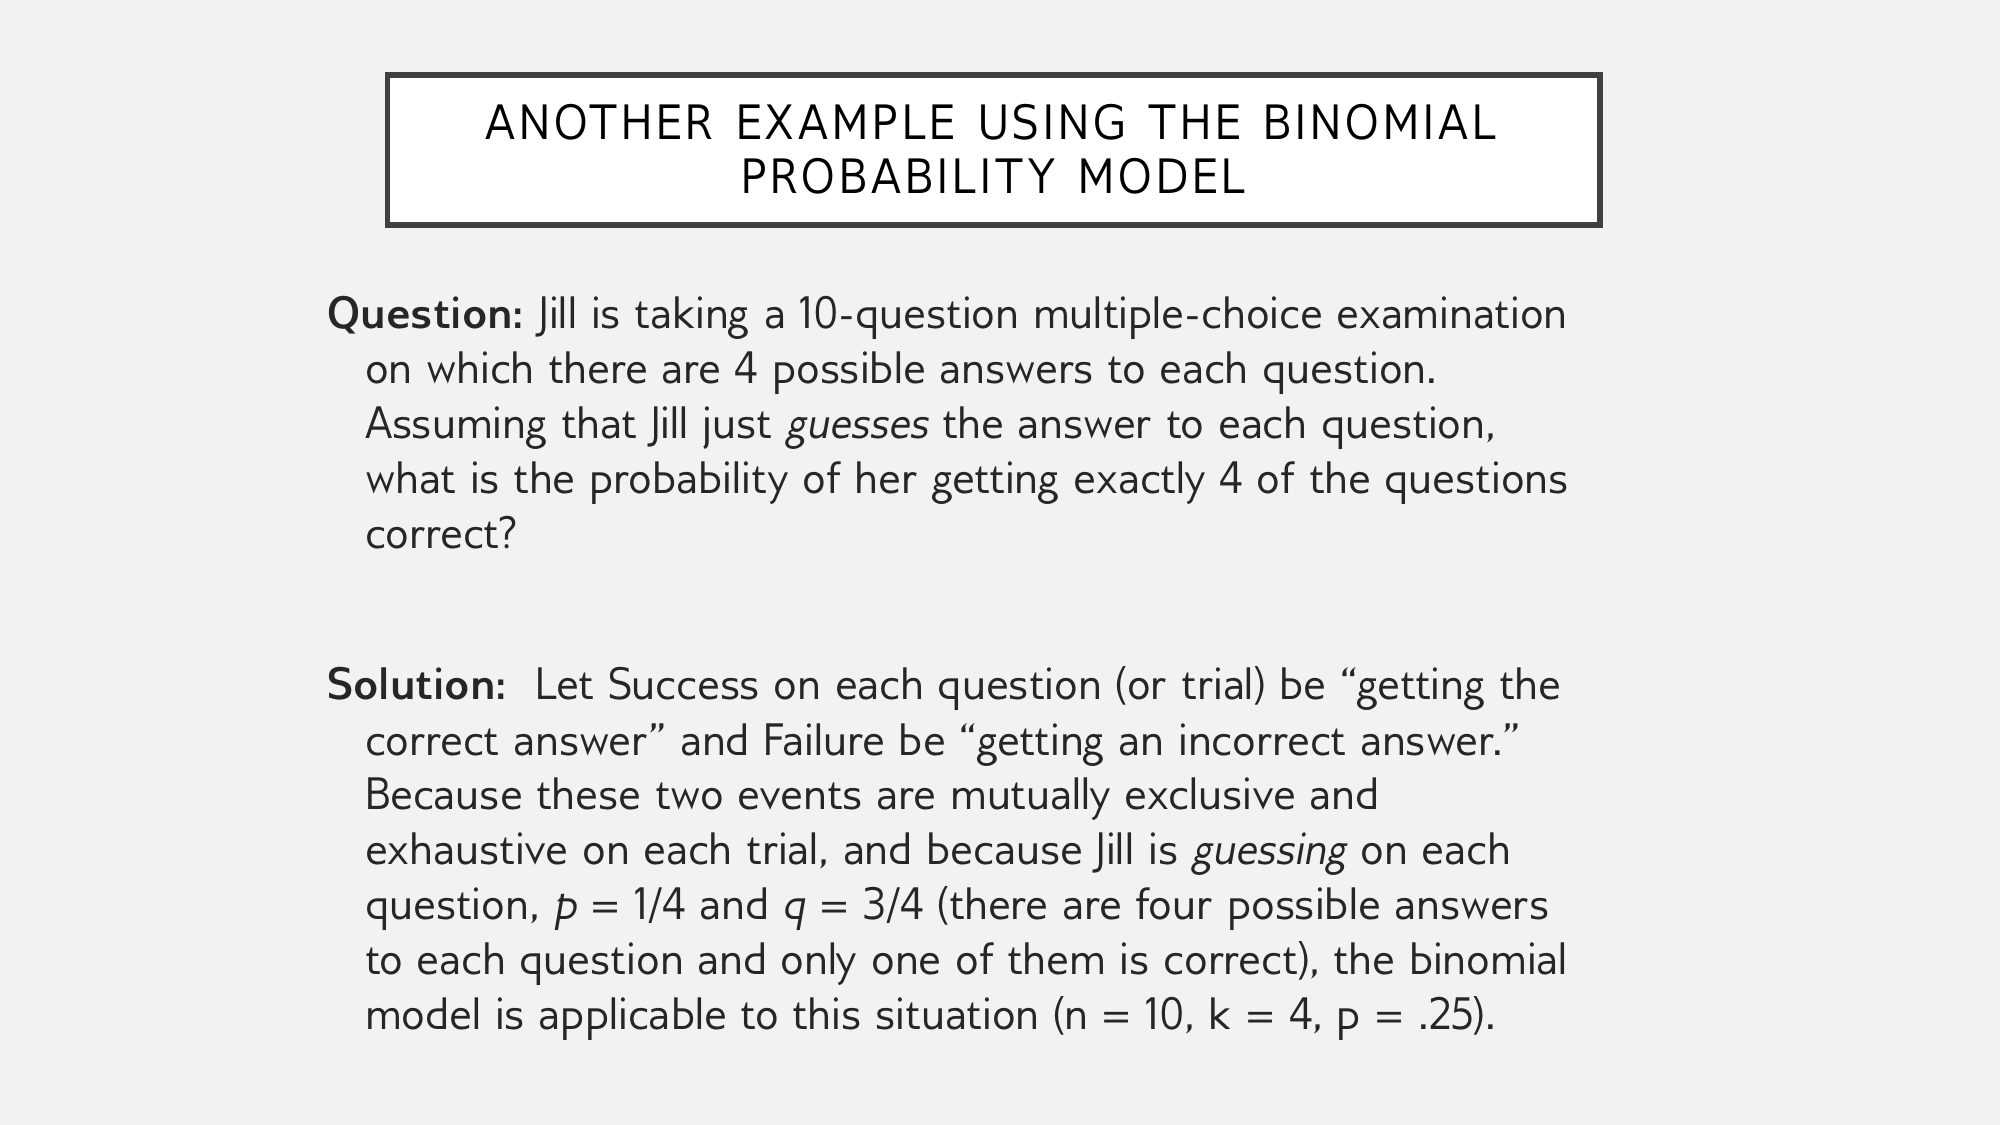

Another Example Using the Binomial Probability Model
Question: Jill is taking a 10-question multiple-choice examination on which there are 4 possible answers to each question. Assuming that Jill just guesses the answer to each question, what is the probability of her getting exactly 4 of the questions correct?

Solution:  Let Success on each question (or trial) be “getting the correct answer” and Failure be “getting an incorrect answer.” Because these two events are mutually exclusive and exhaustive on each trial, and because Jill is guessing on each question, p = 1/4 and q = 3/4 (there are four possible answers to each question and only one of them is correct), the binomial model is applicable to this situation (n = 10, k = 4, p = .25).